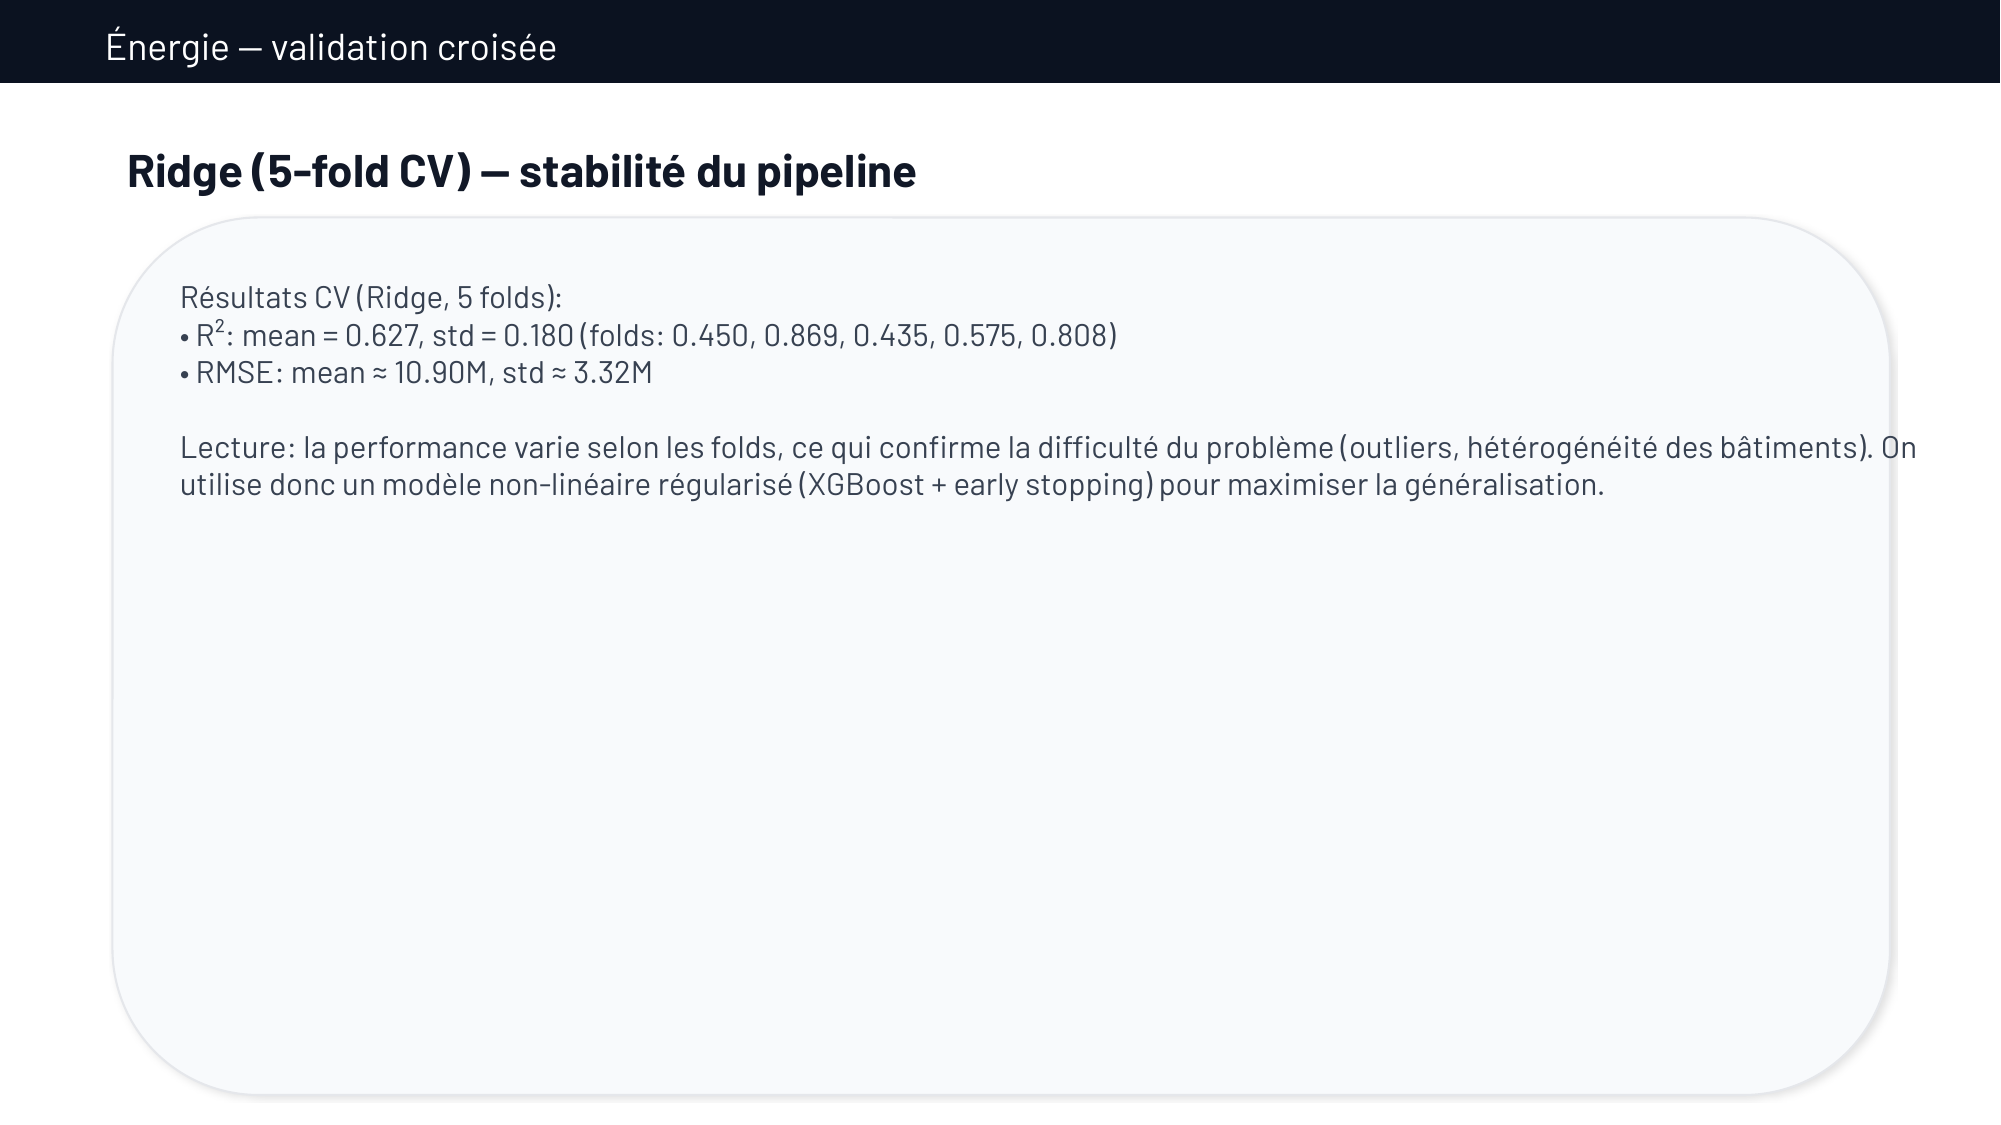

Énergie — validation croisée
Ridge (5-fold CV) — stabilité du pipeline

Résultats CV (Ridge, 5 folds):
• R²: mean = 0.627, std = 0.180 (folds: 0.450, 0.869, 0.435, 0.575, 0.808)
• RMSE: mean ≈ 10.90M, std ≈ 3.32M

Lecture: la performance varie selon les folds, ce qui confirme la difficulté du problème (outliers, hétérogénéité des bâtiments). On utilise donc un modèle non-linéaire régularisé (XGBoost + early stopping) pour maximiser la généralisation.